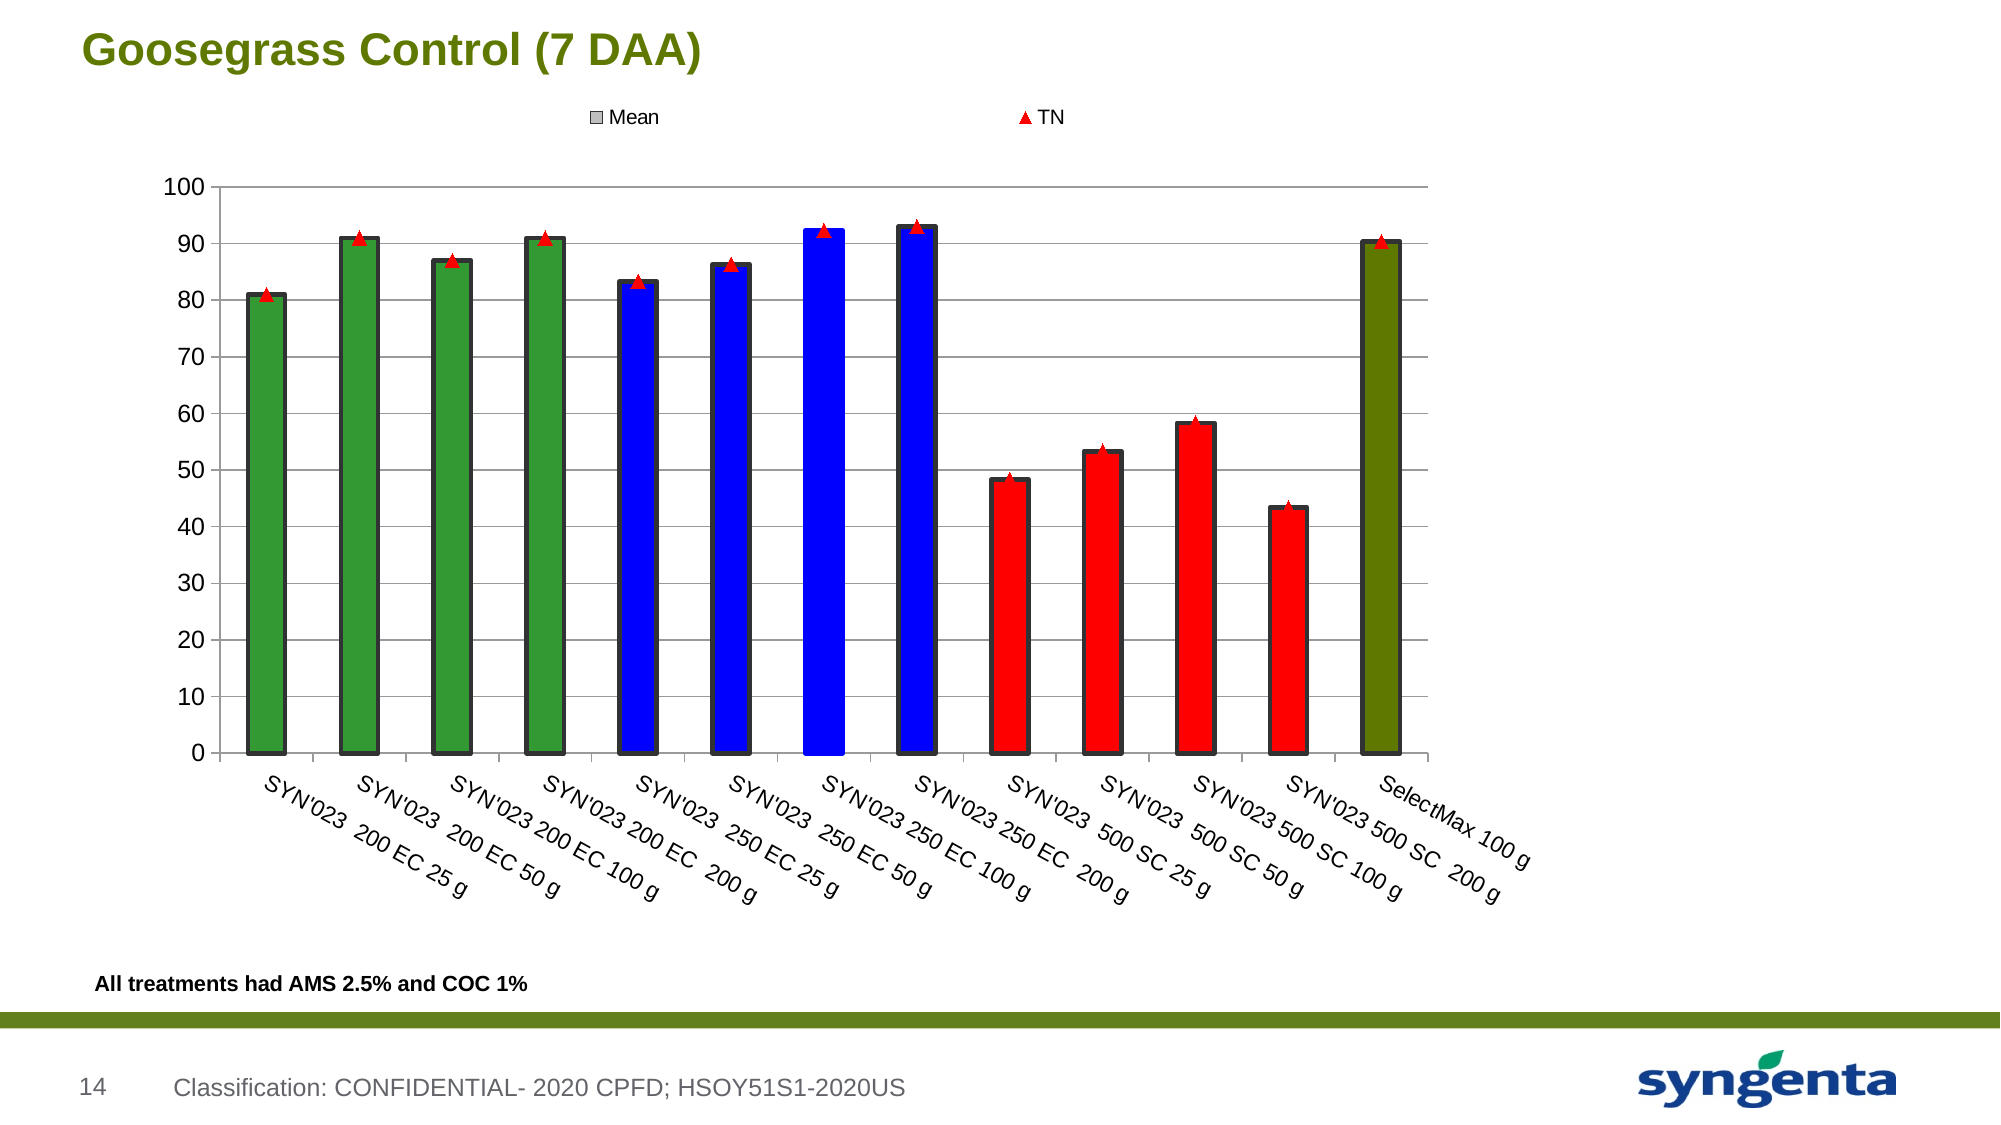

# Goosegrass Control (7 DAA)

### Chart

| Category | Mean | TN |
|---|---|---|
| SYN'023  200 EC 25 g | 81.0 | 81.0 |
| SYN'023  200 EC 50 g | 91.0 | 91.0 |
| SYN'023 200 EC 100 g | 87.0 | 87.0 |
| SYN'023 200 EC  200 g | 91.0 | 91.0 |
| SYN'023  250 EC 25 g | 83.333333333333 | 83.333333333333 |
| SYN'023  250 EC 50 g | 86.33333333333299 | 86.33333333333299 |
| SYN'023 250 EC 100 g | 92.33333333333299 | 92.33333333333299 |
| SYN'023 250 EC  200 g | 93.0 | 93.0 |
| SYN'023  500 SC 25 g | 48.333333333333 | 48.333333333333 |
| SYN'023  500 SC 50 g | 53.333333333333 | 53.333333333333 |
| SYN'023 500 SC 100 g | 58.333333333333 | 58.333333333333 |
| SYN'023 500 SC  200 g | 43.333333333333 | 43.333333333333 |
| SelectMax 100 g | 90.33333333333299 | 90.33333333333299 |
All treatments had AMS 2.5% and COC 1%
Classification: CONFIDENTIAL- 2020 CPFD; HSOY51S1-2020US